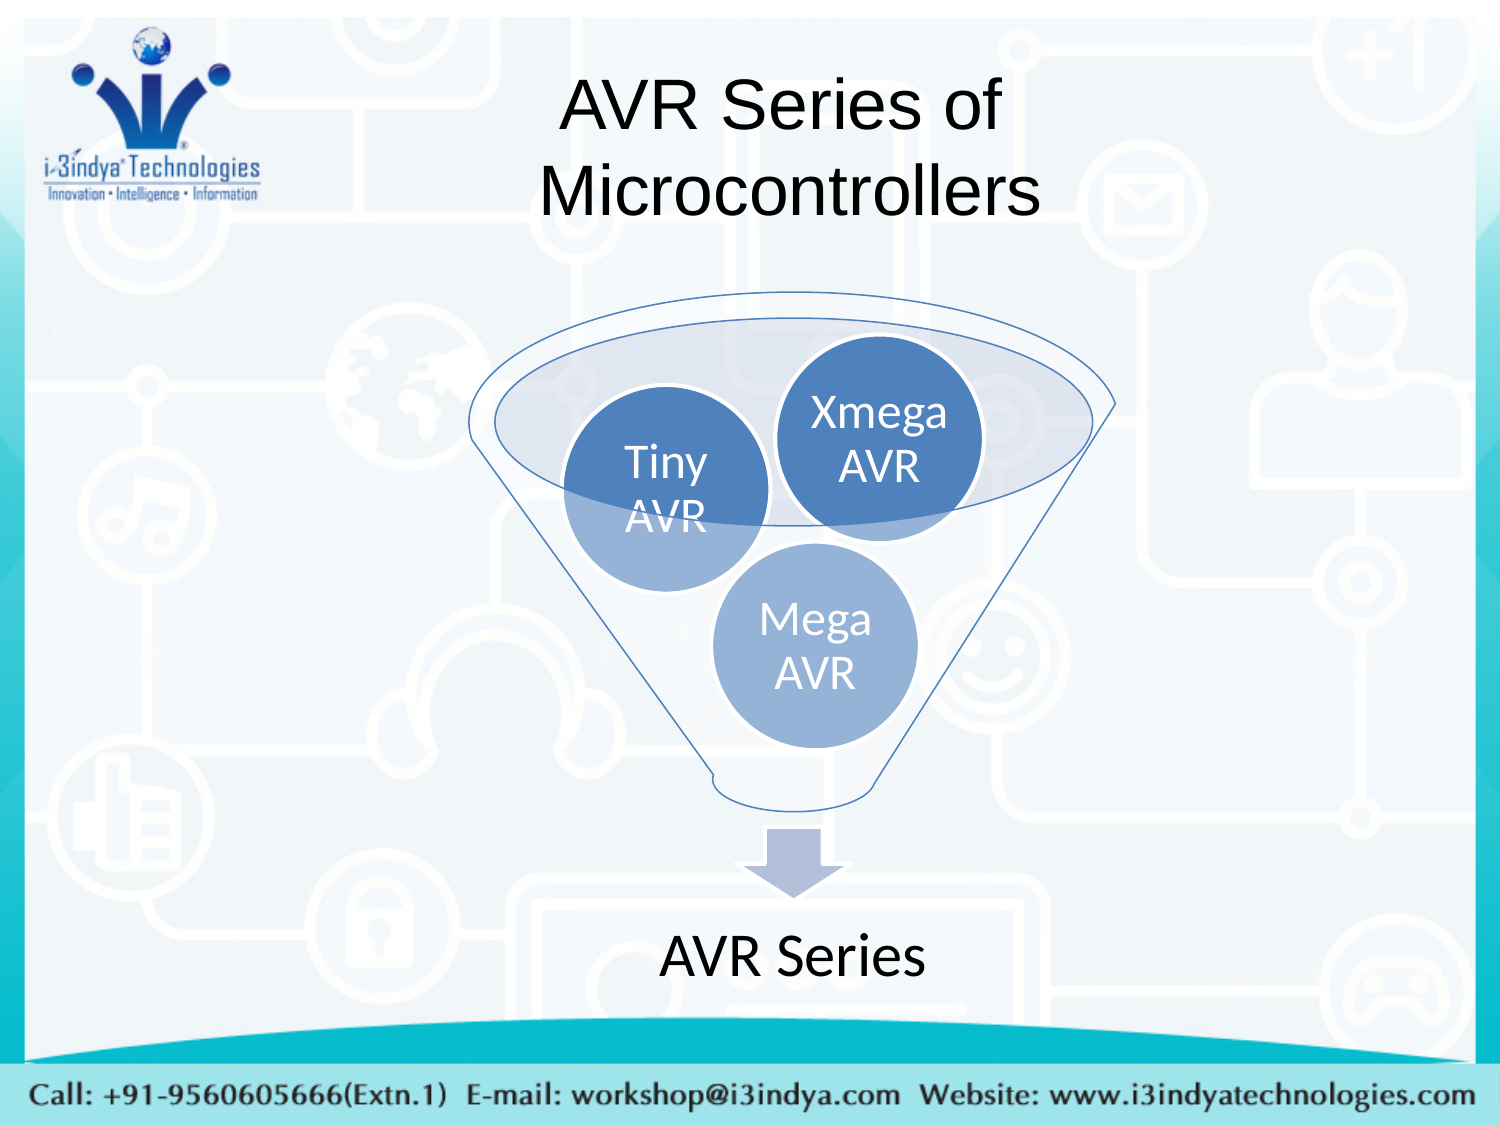

# AVR Series of Microcontrollers
AVR Series
Mega AVR
Tiny AVR
Xmega AVR